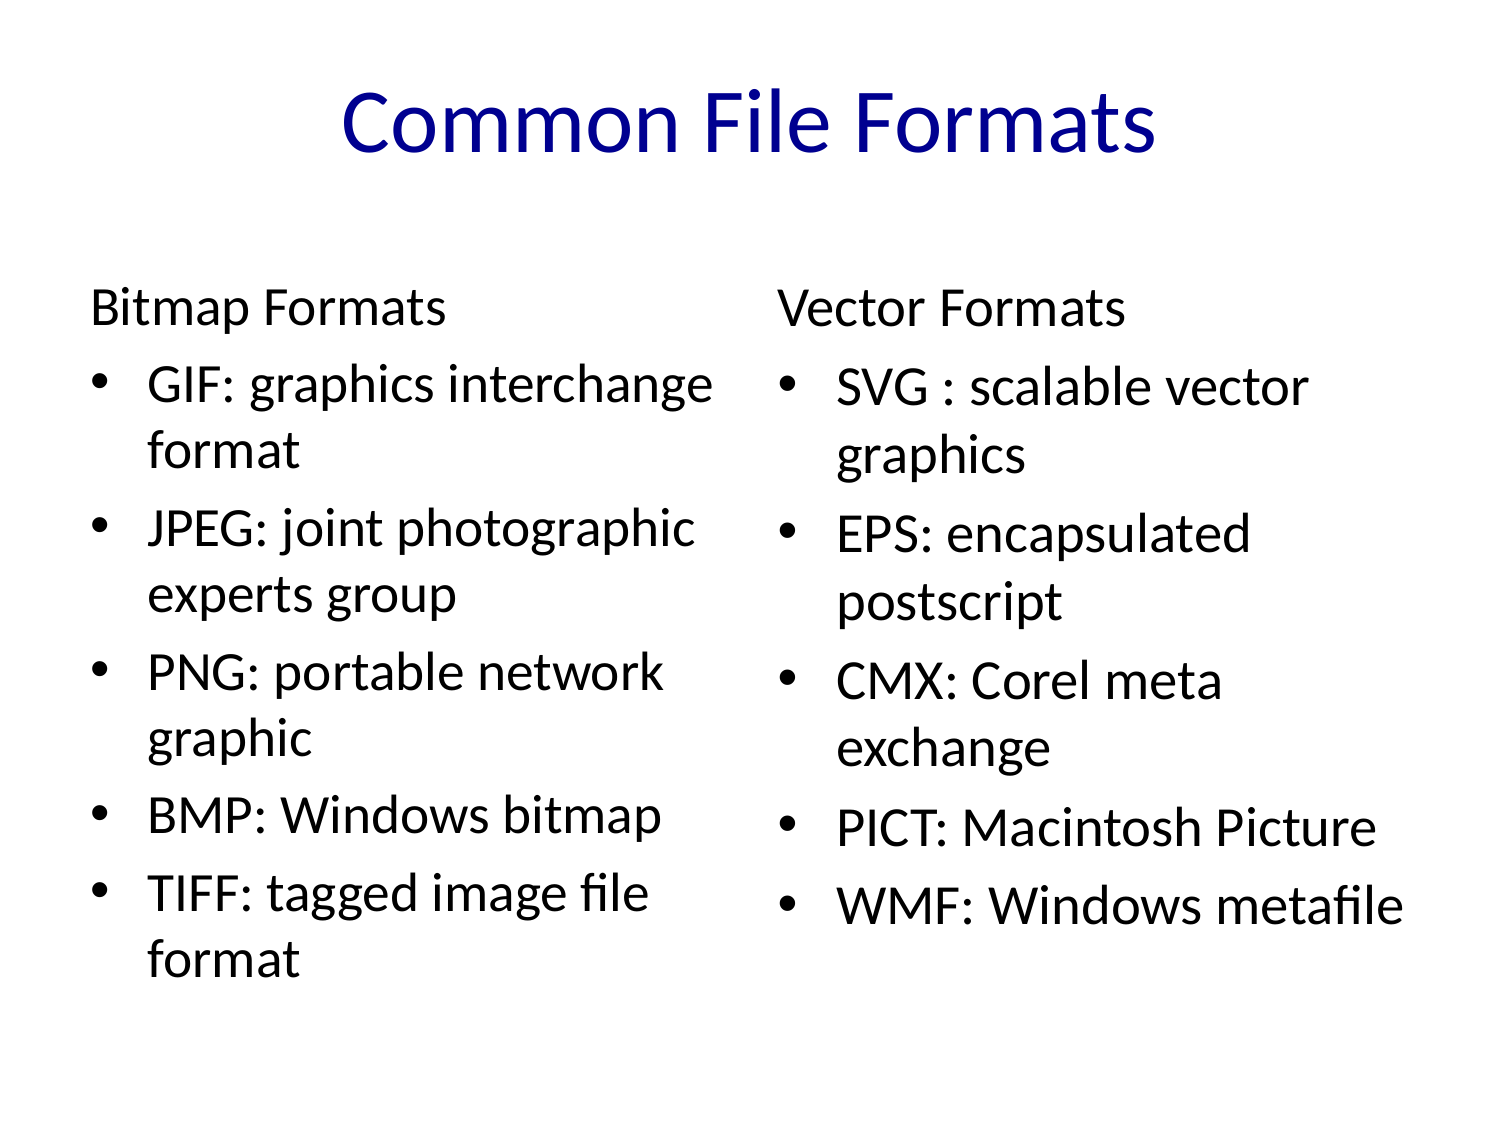

# Common File Formats
Bitmap Formats
GIF: graphics interchange format
JPEG: joint photographic experts group
PNG: portable network graphic
BMP: Windows bitmap
TIFF: tagged image file format

Vector Formats
SVG : scalable vector graphics
EPS: encapsulated postscript
CMX: Corel meta exchange
PICT: Macintosh Picture
WMF: Windows metafile